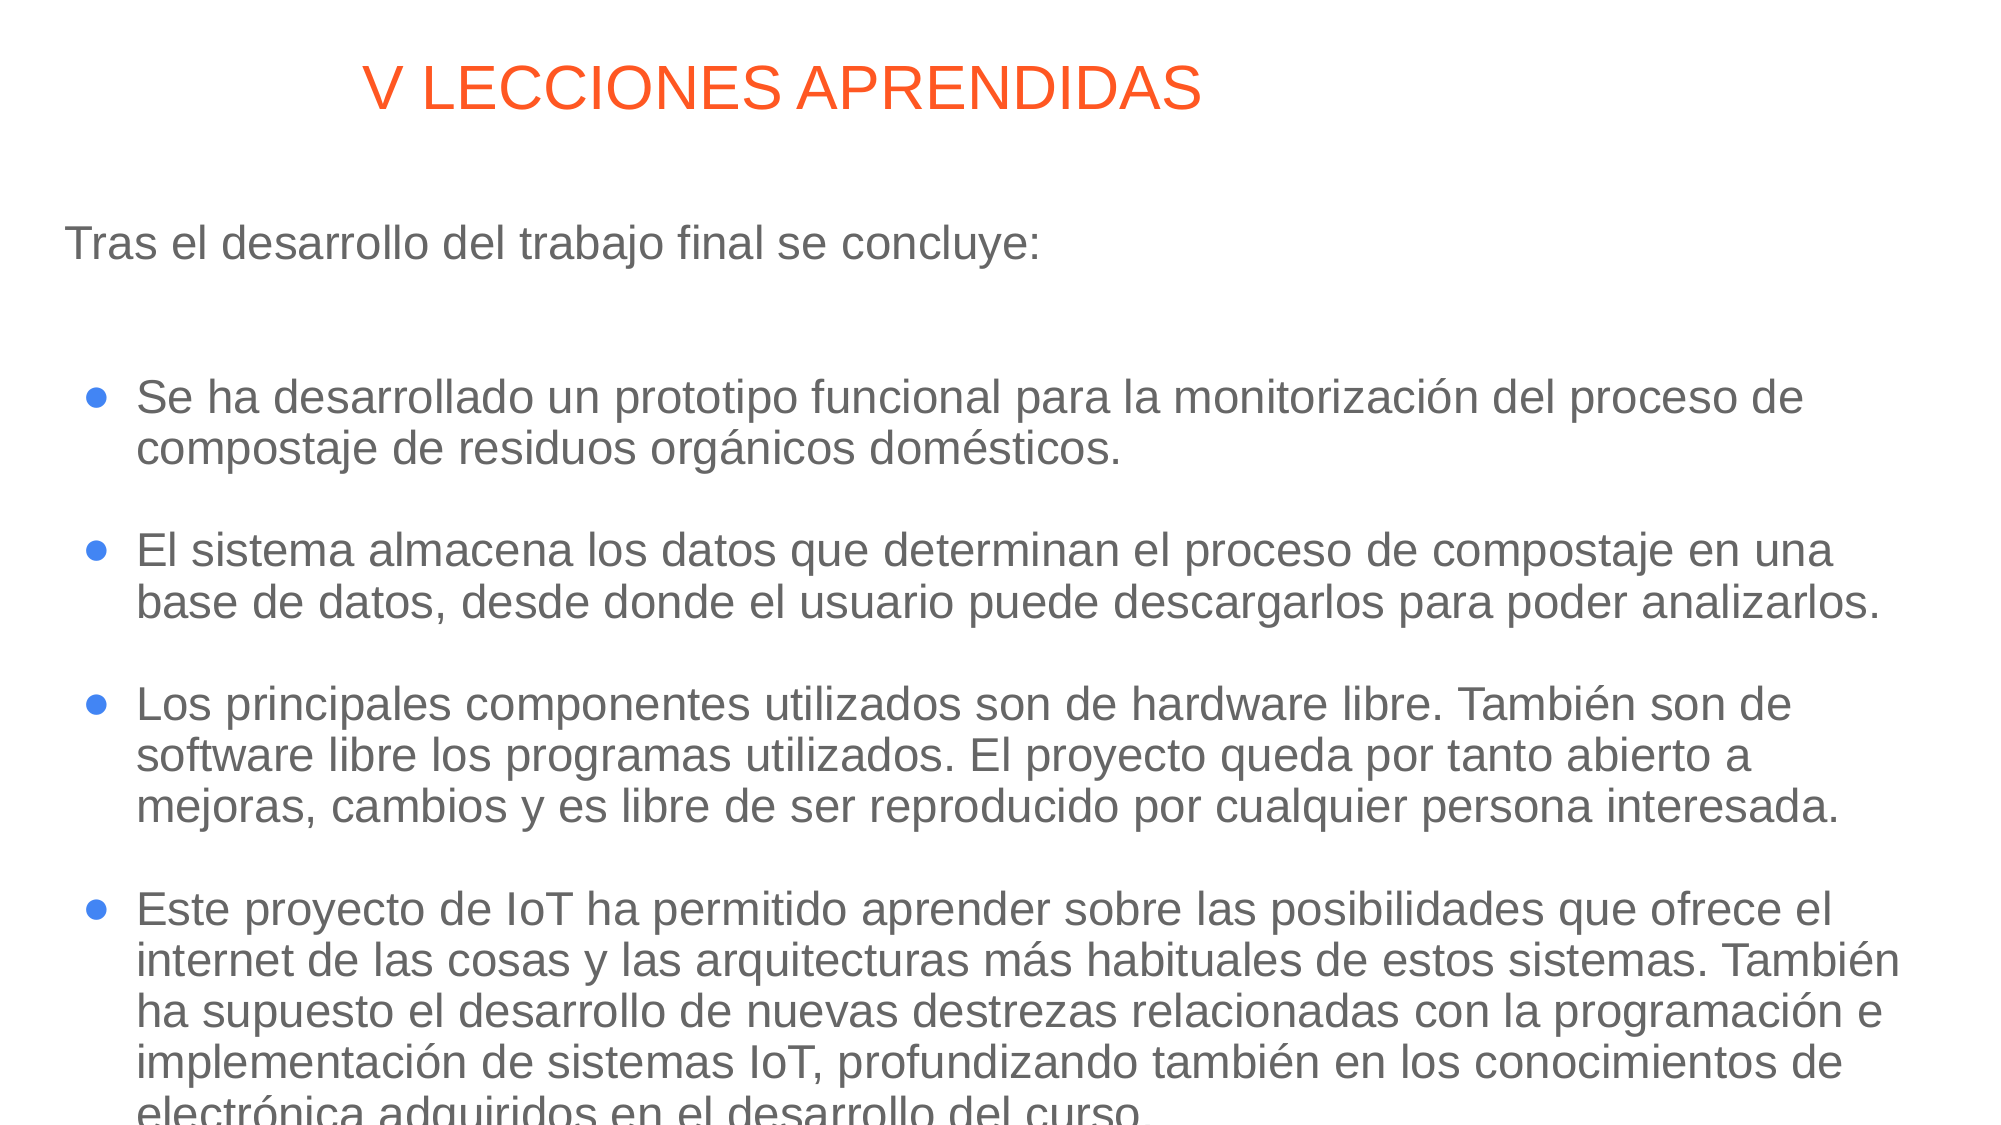

# V LECCIONES APRENDIDAS
Tras el desarrollo del trabajo final se concluye:

Se ha desarrollado un prototipo funcional para la monitorización del proceso de compostaje de residuos orgánicos domésticos.

El sistema almacena los datos que determinan el proceso de compostaje en una base de datos, desde donde el usuario puede descargarlos para poder analizarlos.

Los principales componentes utilizados son de hardware libre. También son de software libre los programas utilizados. El proyecto queda por tanto abierto a mejoras, cambios y es libre de ser reproducido por cualquier persona interesada.

Este proyecto de IoT ha permitido aprender sobre las posibilidades que ofrece el internet de las cosas y las arquitecturas más habituales de estos sistemas. También ha supuesto el desarrollo de nuevas destrezas relacionadas con la programación e implementación de sistemas IoT, profundizando también en los conocimientos de electrónica adquiridos en el desarrollo del curso.